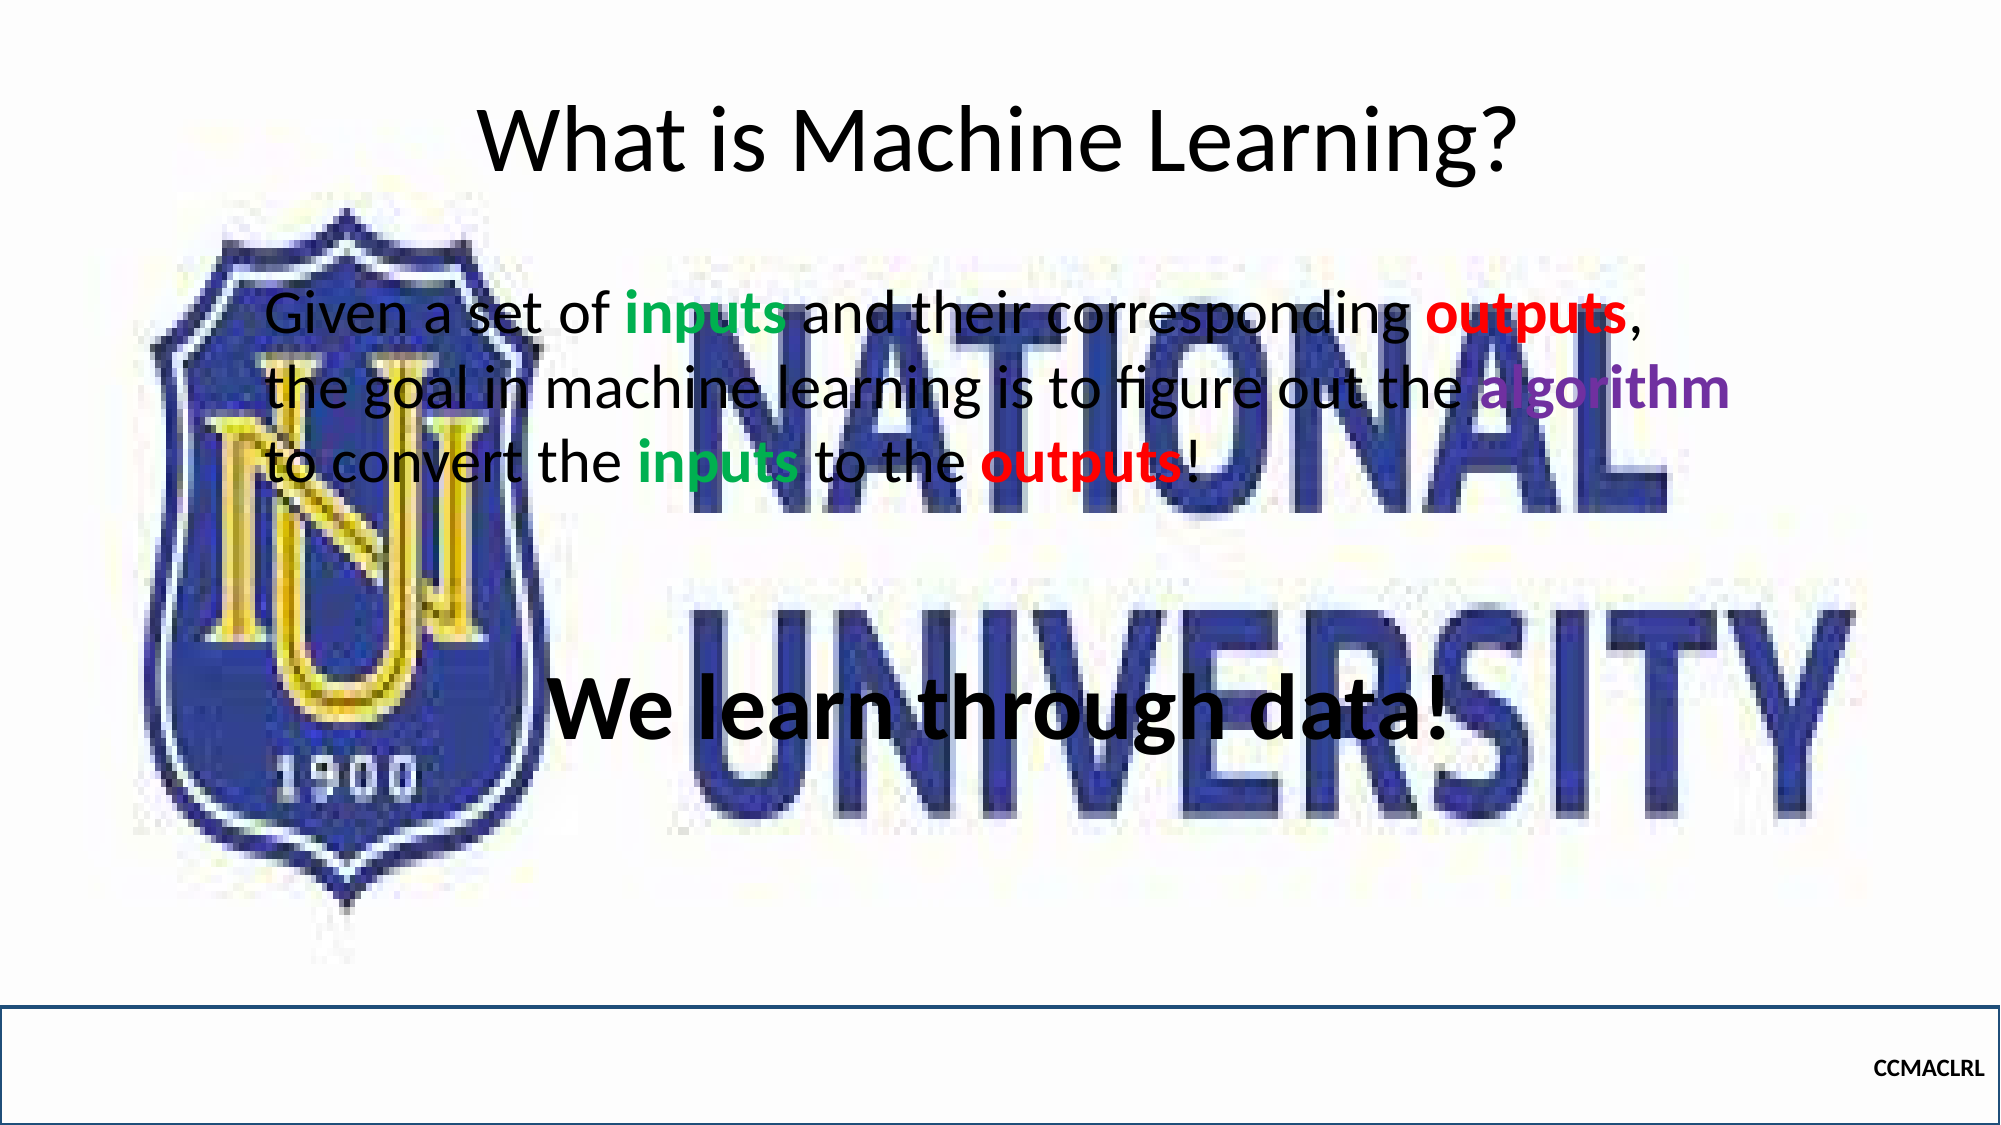

# What is Machine Learning?
Given a set of inputs and their corresponding outputs, the goal in machine learning is to figure out the algorithm to convert the inputs to the outputs!

We learn through data!
CCMACLRL